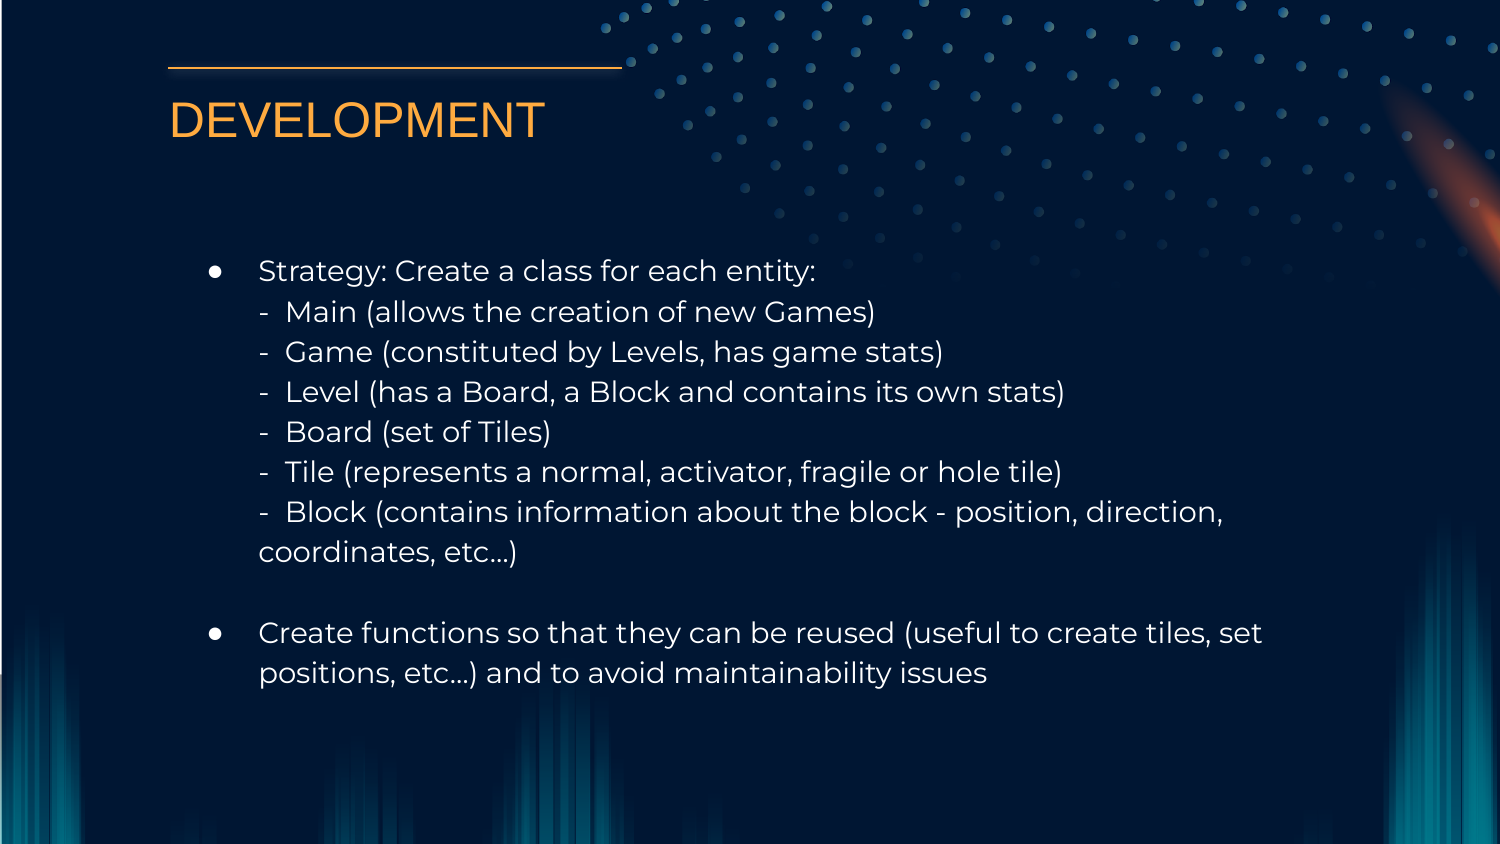

DEVELOPMENT
Strategy: Create a class for each entity:
-  Main (allows the creation of new Games)
-  Game (constituted by Levels, has game stats)
-  Level (has a Board, a Block and contains its own stats)
-  Board (set of Tiles)
-  Tile (represents a normal, activator, fragile or hole tile)
-  Block (contains information about the block - position, direction, coordinates, etc…)

Create functions so that they can be reused (useful to create tiles, set positions, etc…) and to avoid maintainability issues